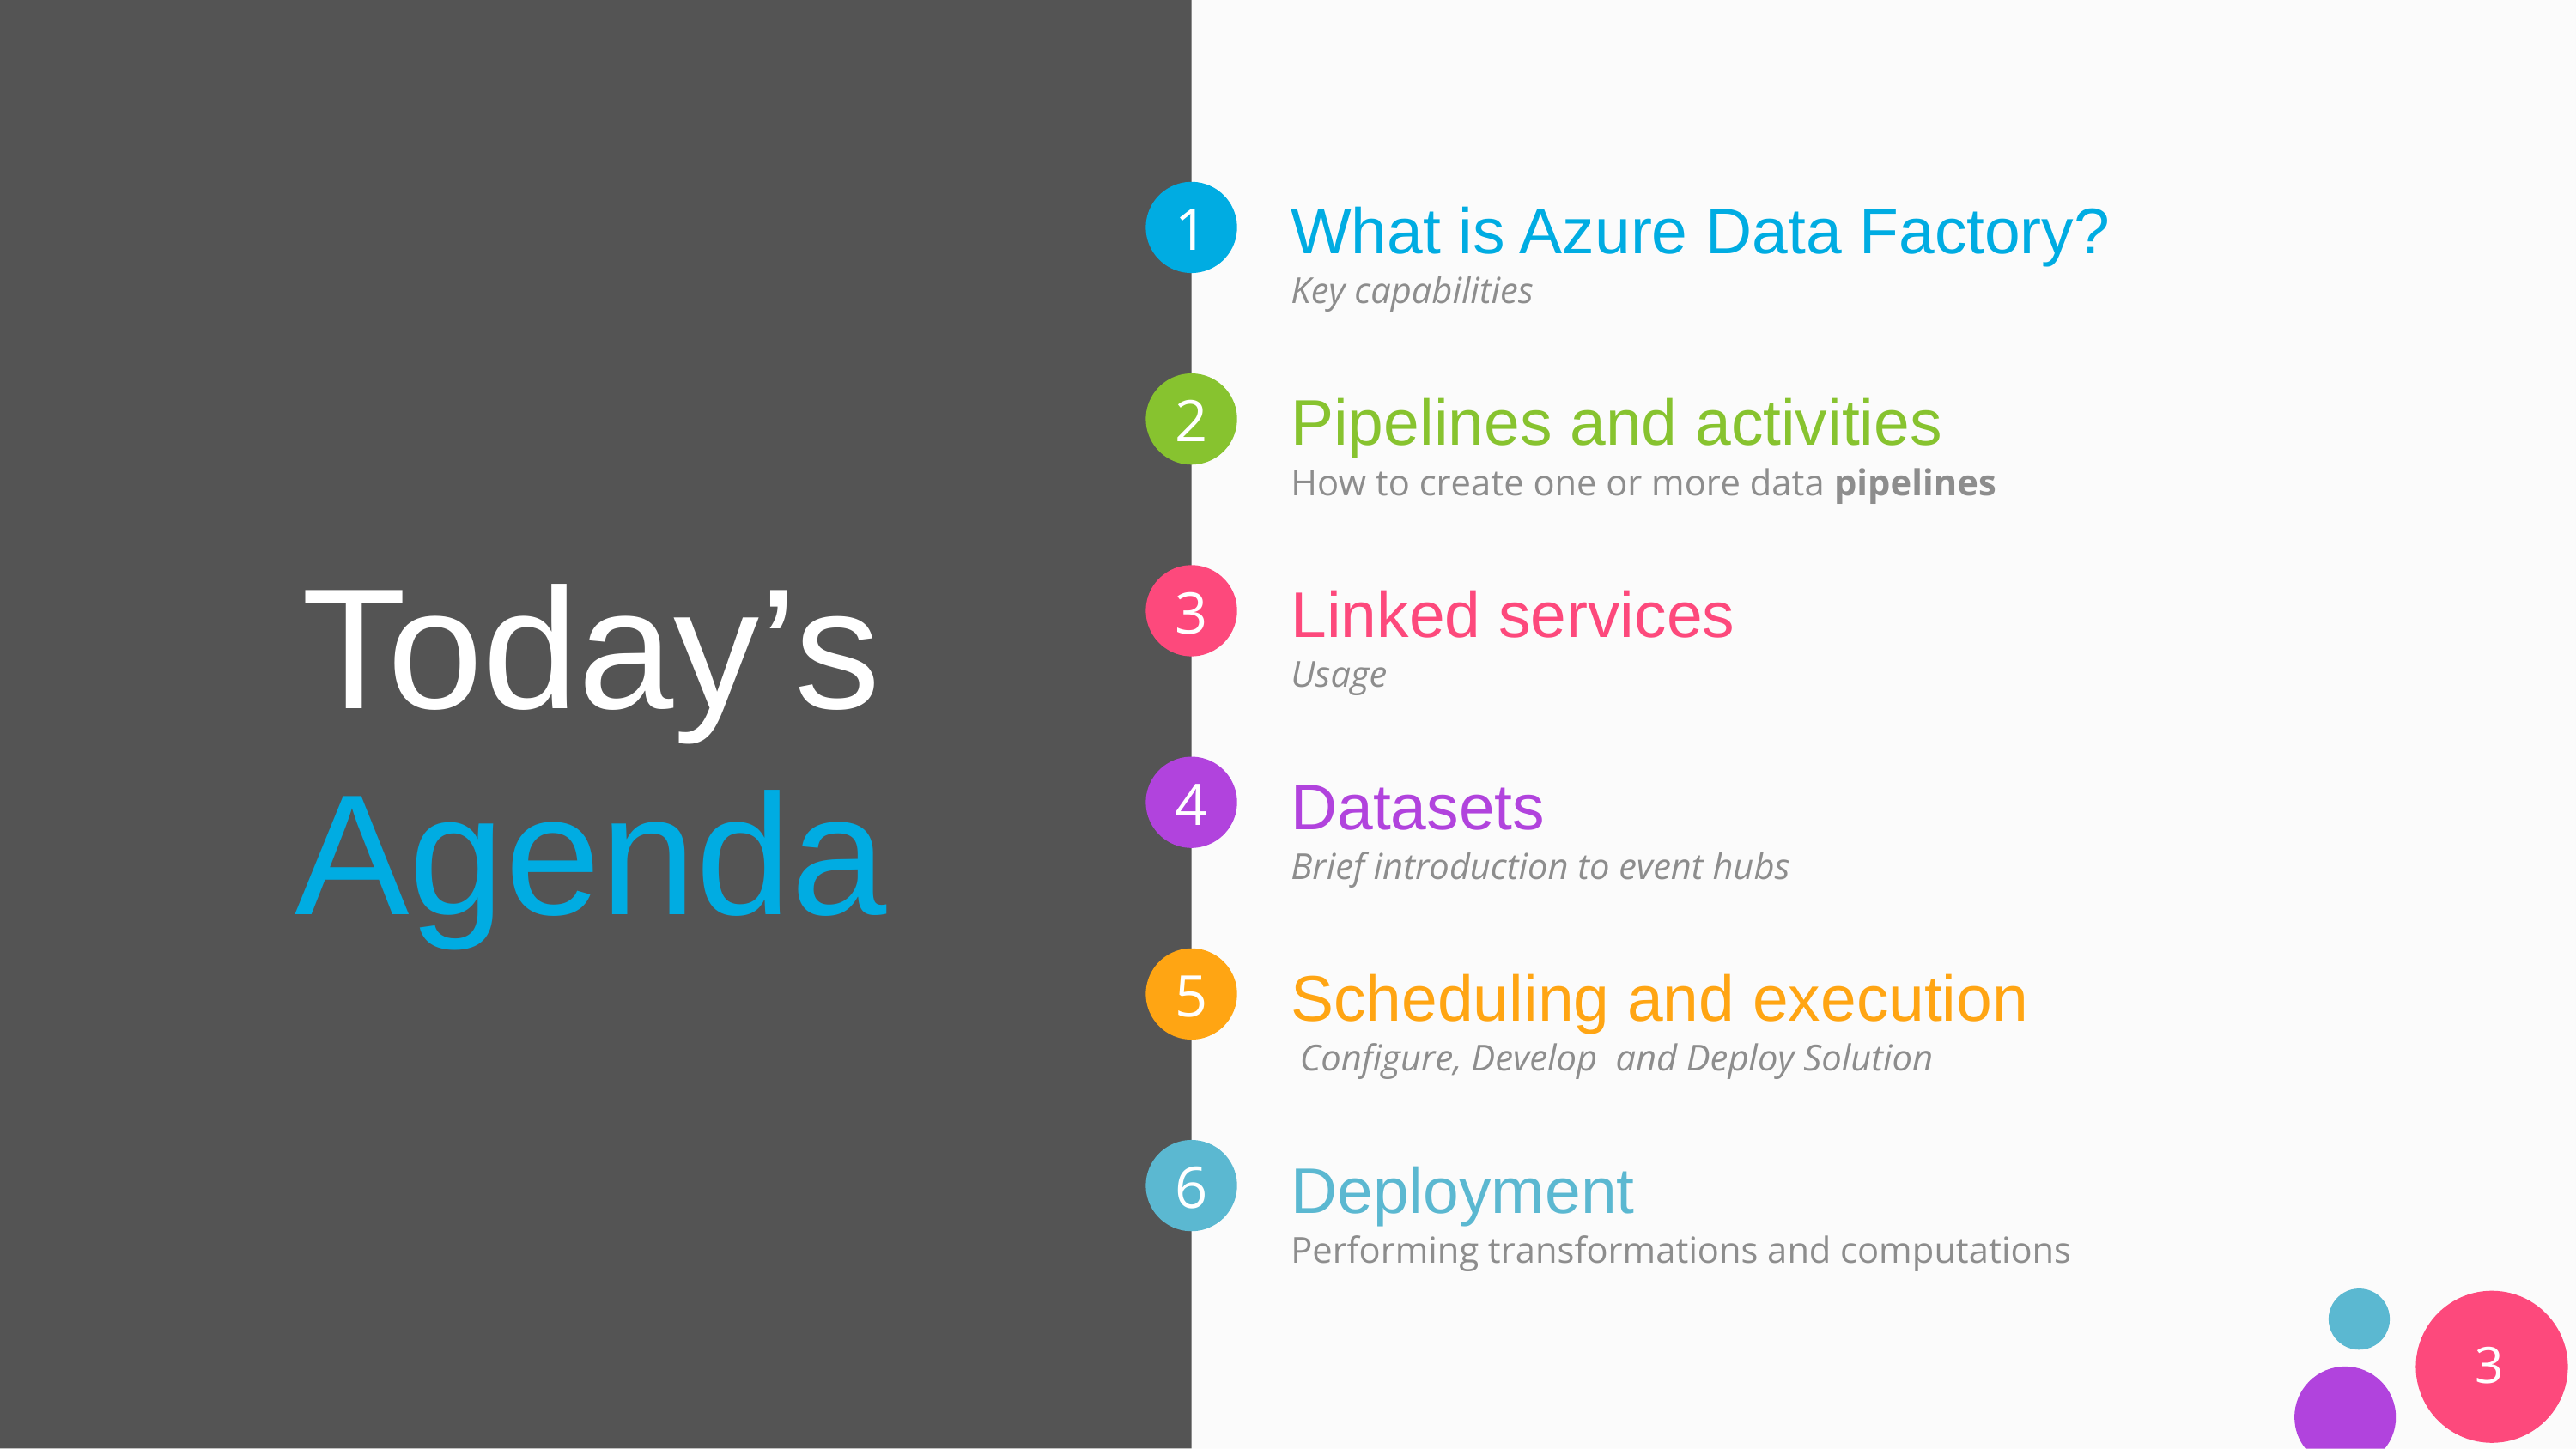

What is Azure Data Factory?
# Today’s Agenda
Key capabilities
Pipelines and activities
How to create one or more data pipelines
Linked services
Usage
Datasets
Brief introduction to event hubs
Scheduling and execution
 Configure, Develop  and Deploy Solution
Deployment
Performing transformations and computations
3